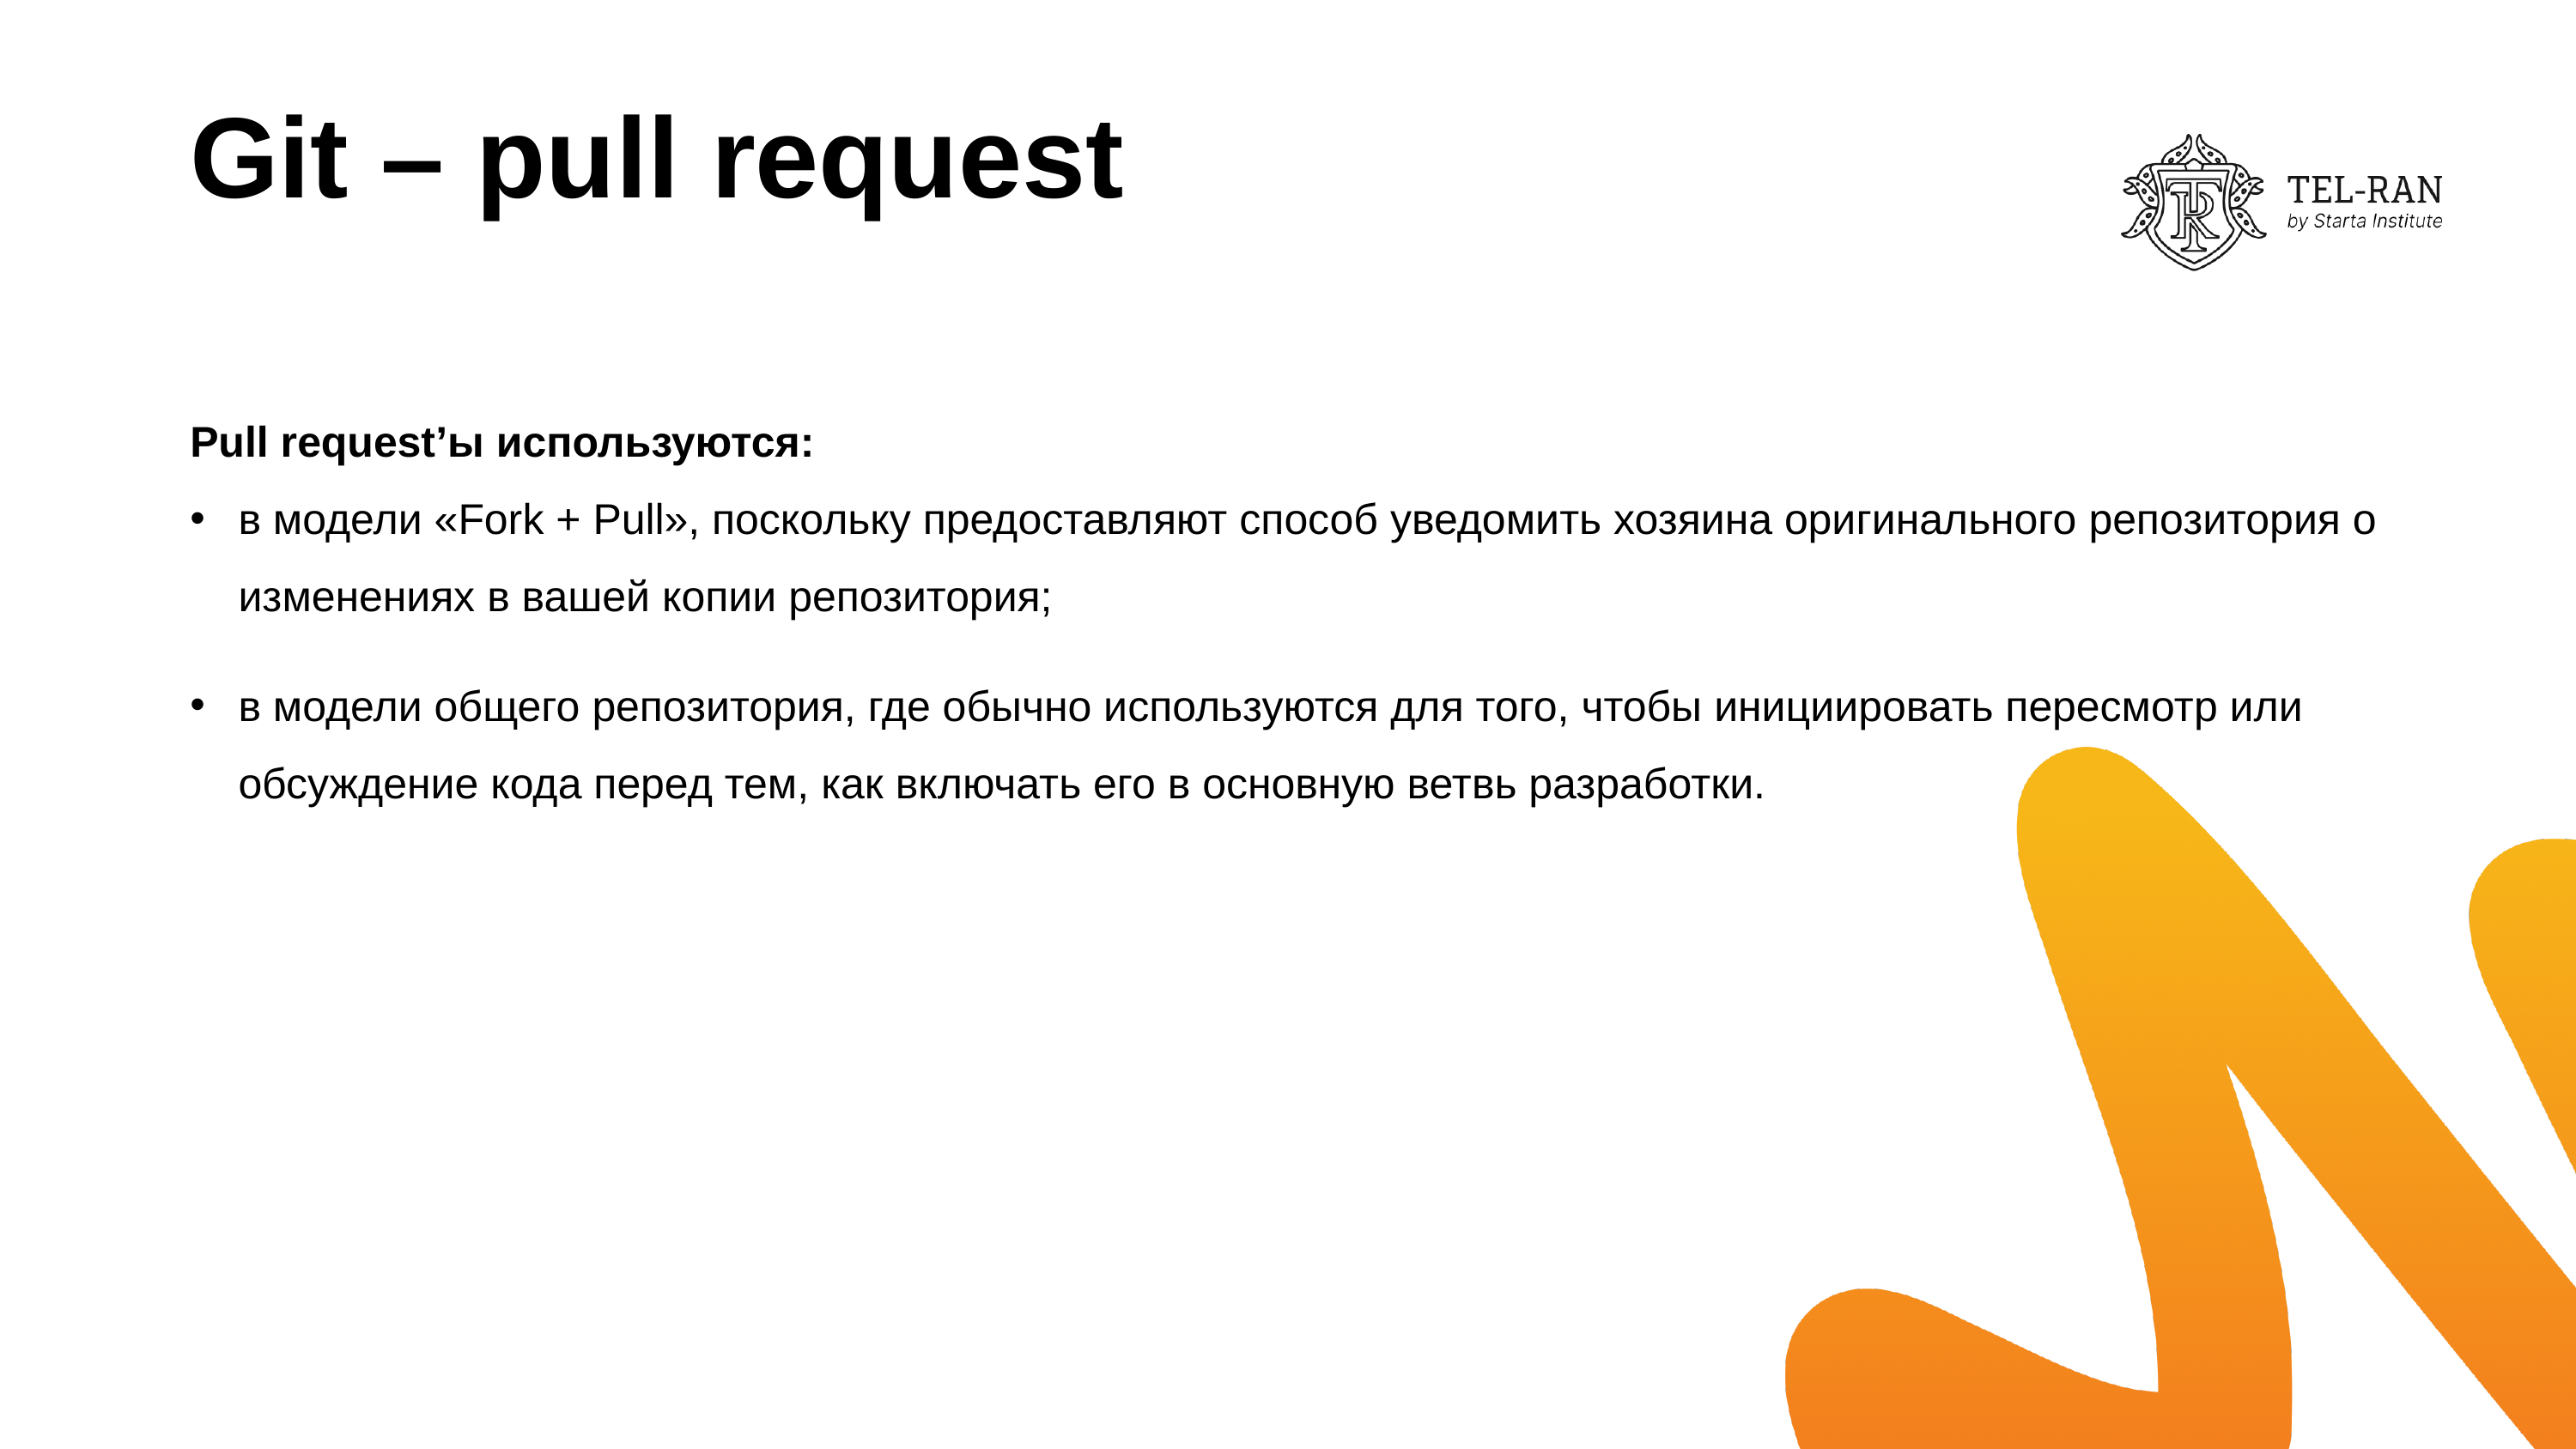

# Git – pull request
Pull request’ы используются:
в модели «Fork + Pull», поскольку предоставляют способ уведомить хозяина оригинального репозитория о изменениях в вашей копии репозитория;
в модели общего репозитория, где обычно используются для того, чтобы инициировать пересмотр или обсуждение кода перед тем, как включать его в основную ветвь разработки.